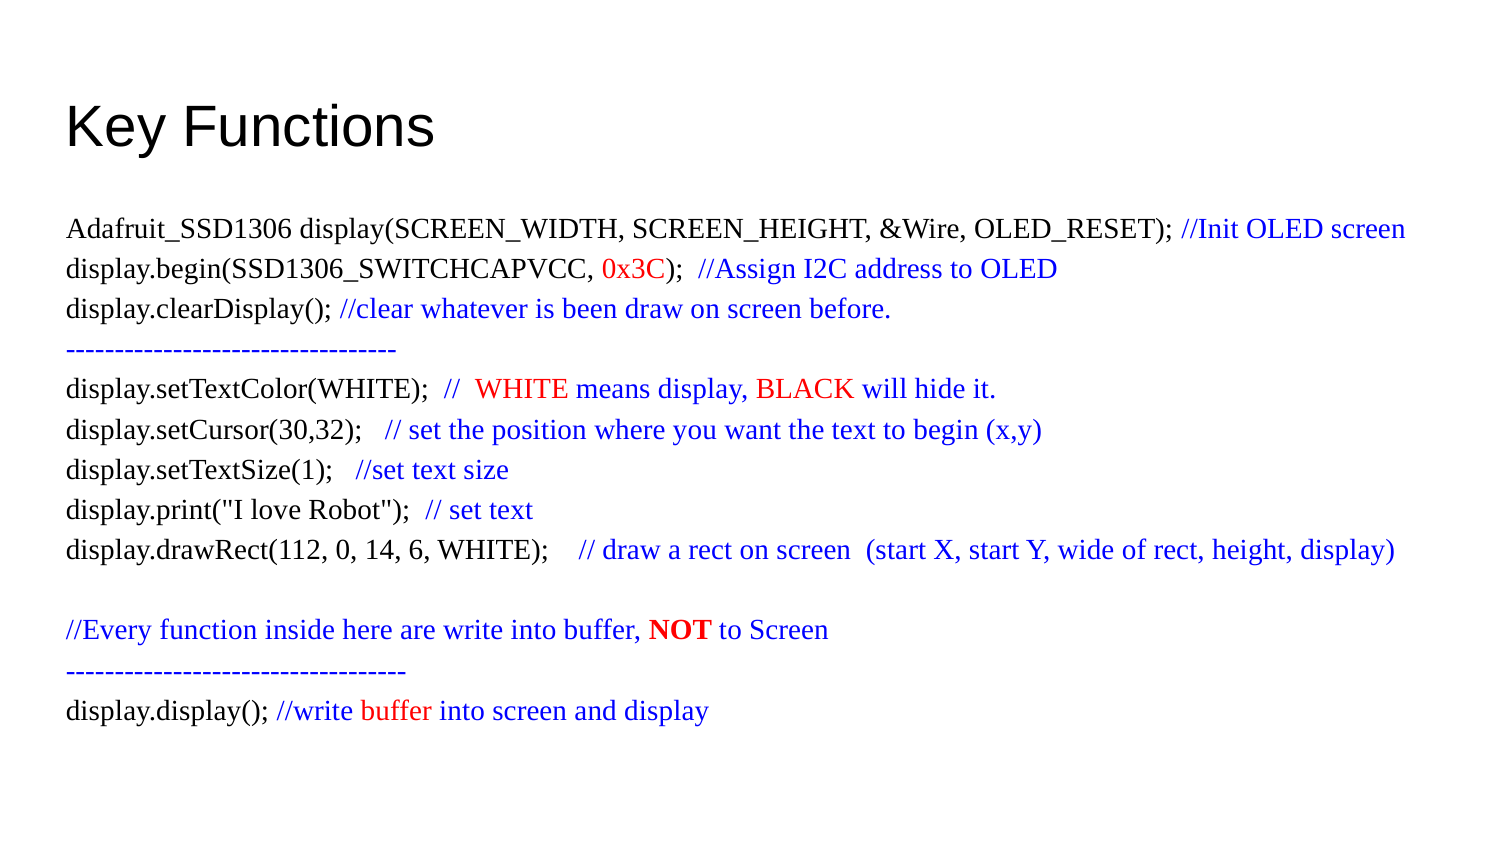

Key Functions
Adafruit_SSD1306 display(SCREEN_WIDTH, SCREEN_HEIGHT, &Wire, OLED_RESET); //Init OLED screen
display.begin(SSD1306_SWITCHCAPVCC, 0x3C);  //Assign I2C address to OLED
display.clearDisplay(); //clear whatever is been draw on screen before.
----------------------------------
display.setTextColor(WHITE);  //  WHITE means display, BLACK will hide it.
display.setCursor(30,32);   // set the position where you want the text to begin (x,y)
display.setTextSize(1);   //set text size
display.print("I love Robot");  // set text
display.drawRect(112, 0, 14, 6, WHITE);    // draw a rect on screen  (start X, start Y, wide of rect, height, display)

//Every function inside here are write into buffer, NOT to Screen
-----------------------------------
display.display(); //write buffer into screen and display